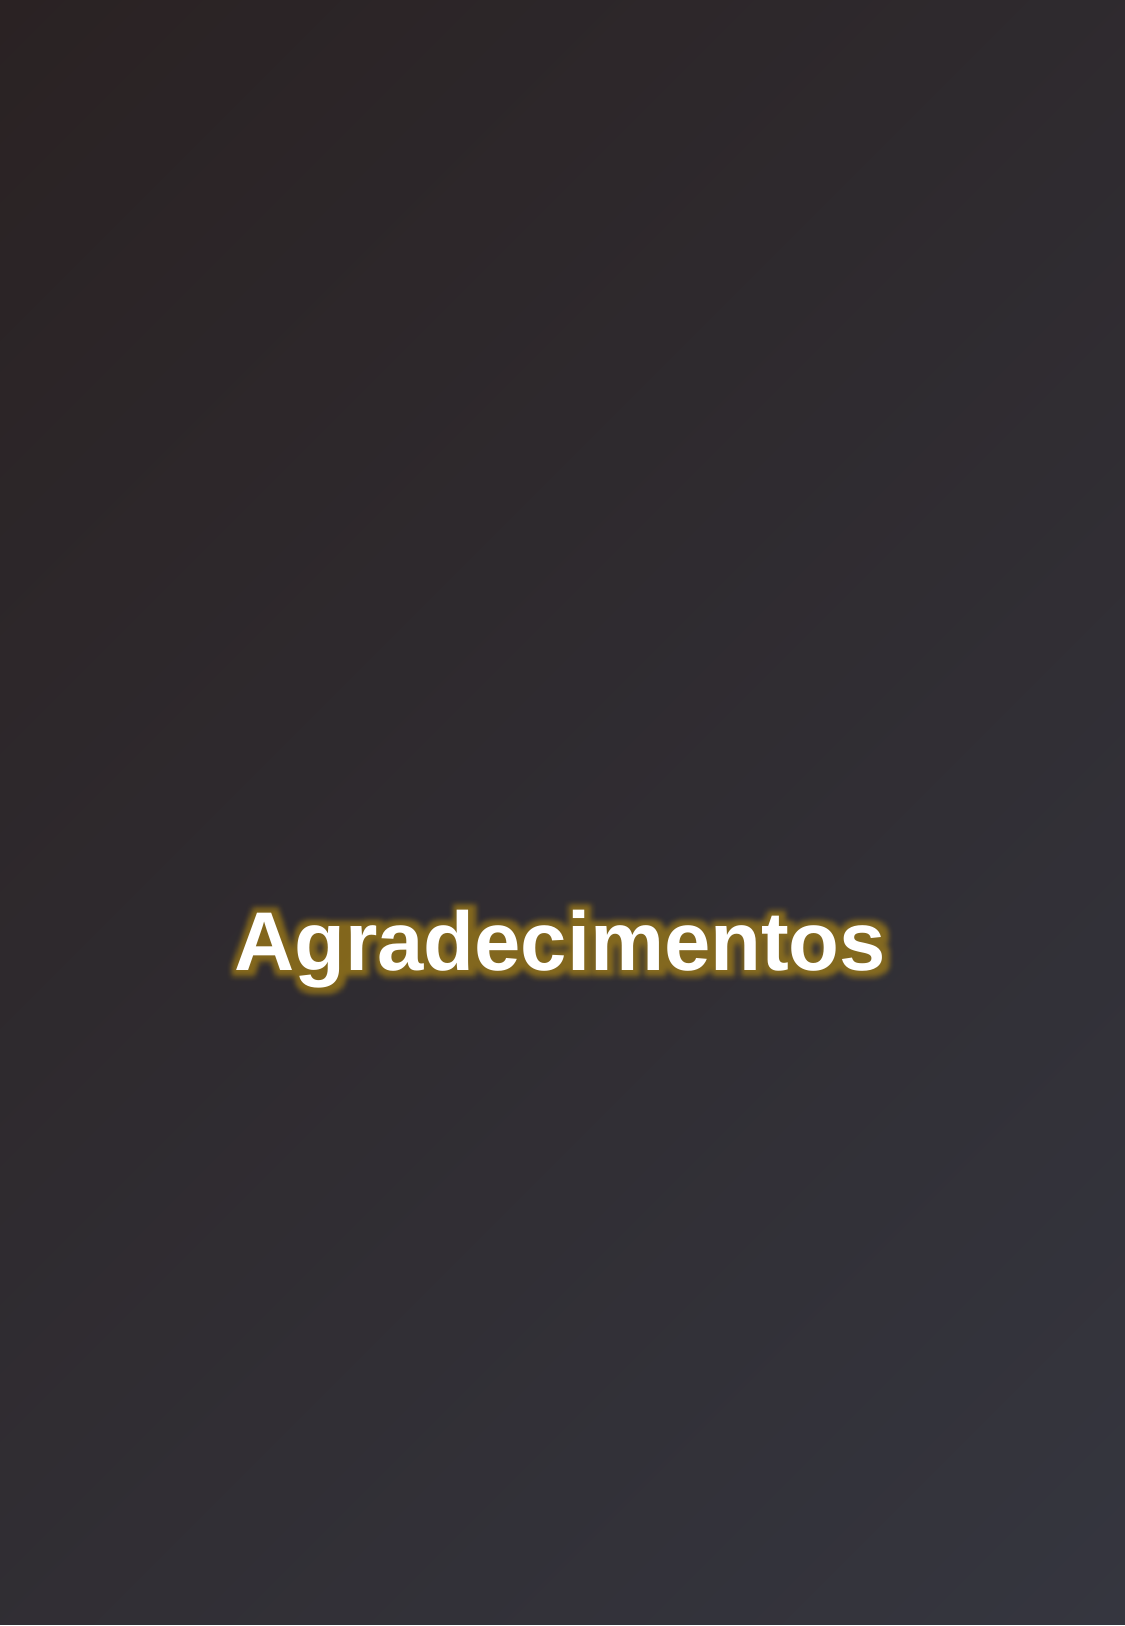

Agradecimentos
Layout Ninja - Fabricio Cesar
34